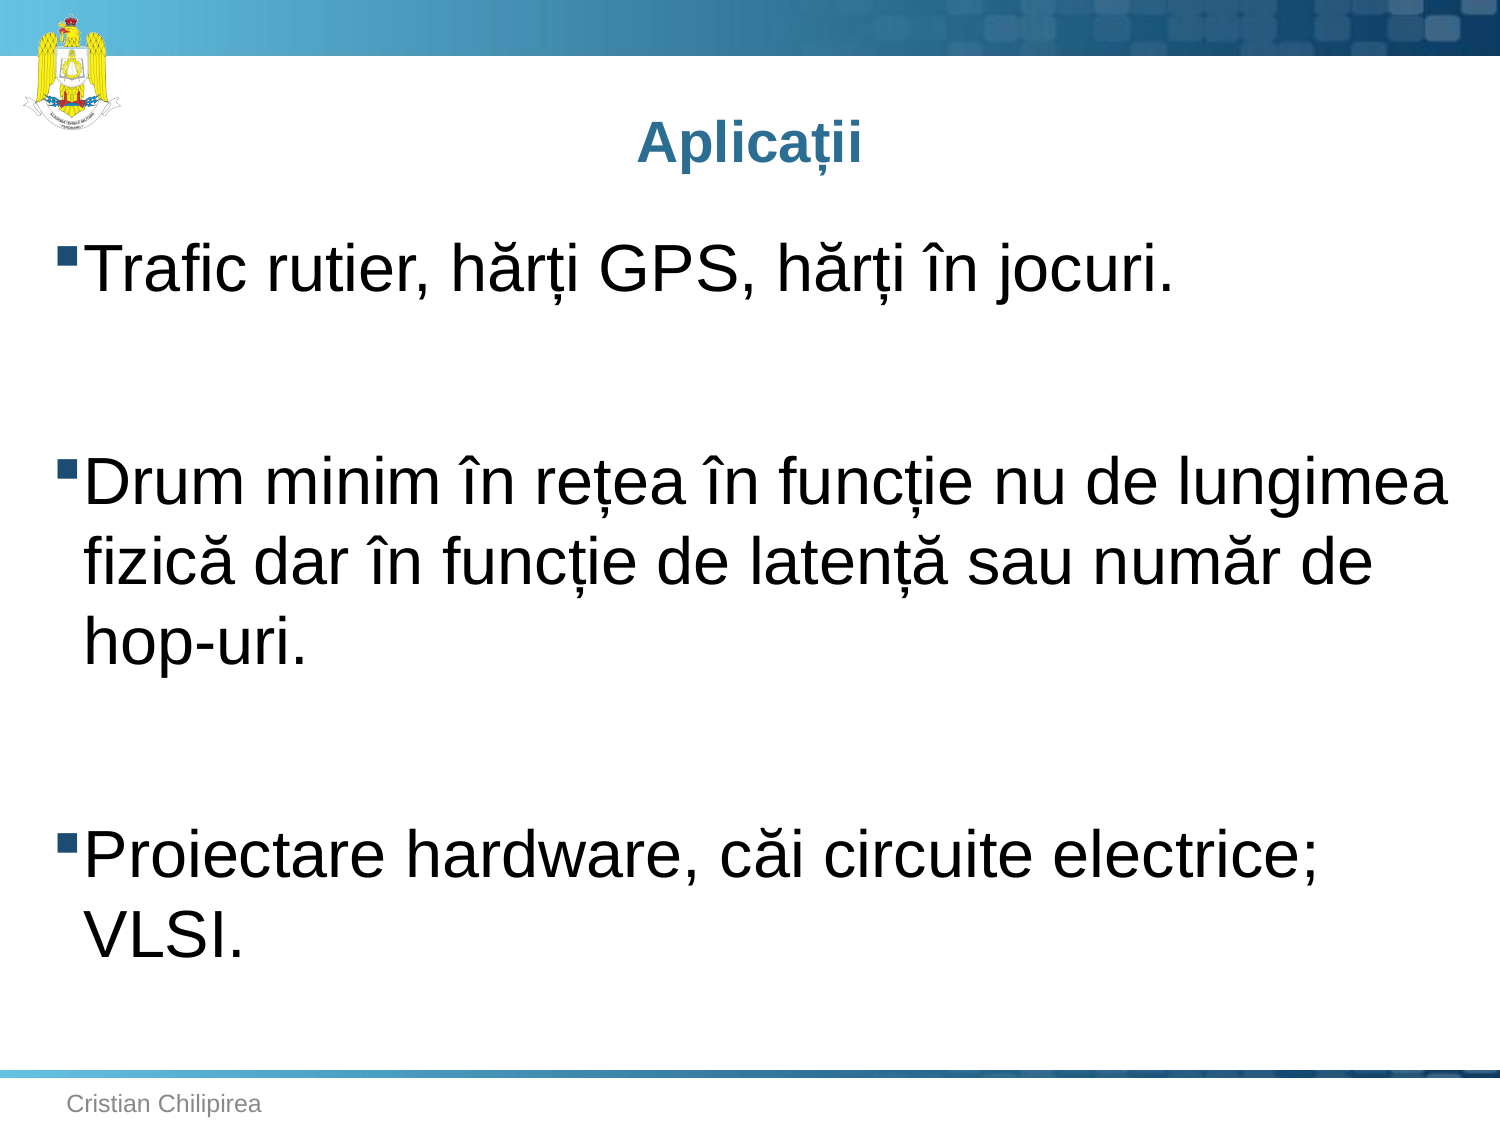

# Aplicații
Trafic rutier, hărți GPS, hărți în jocuri.

Drum minim în rețea în funcție nu de lungimea fizică dar în funcție de latență sau număr de hop-uri.

Proiectare hardware, căi circuite electrice; VLSI.
Cristian Chilipirea